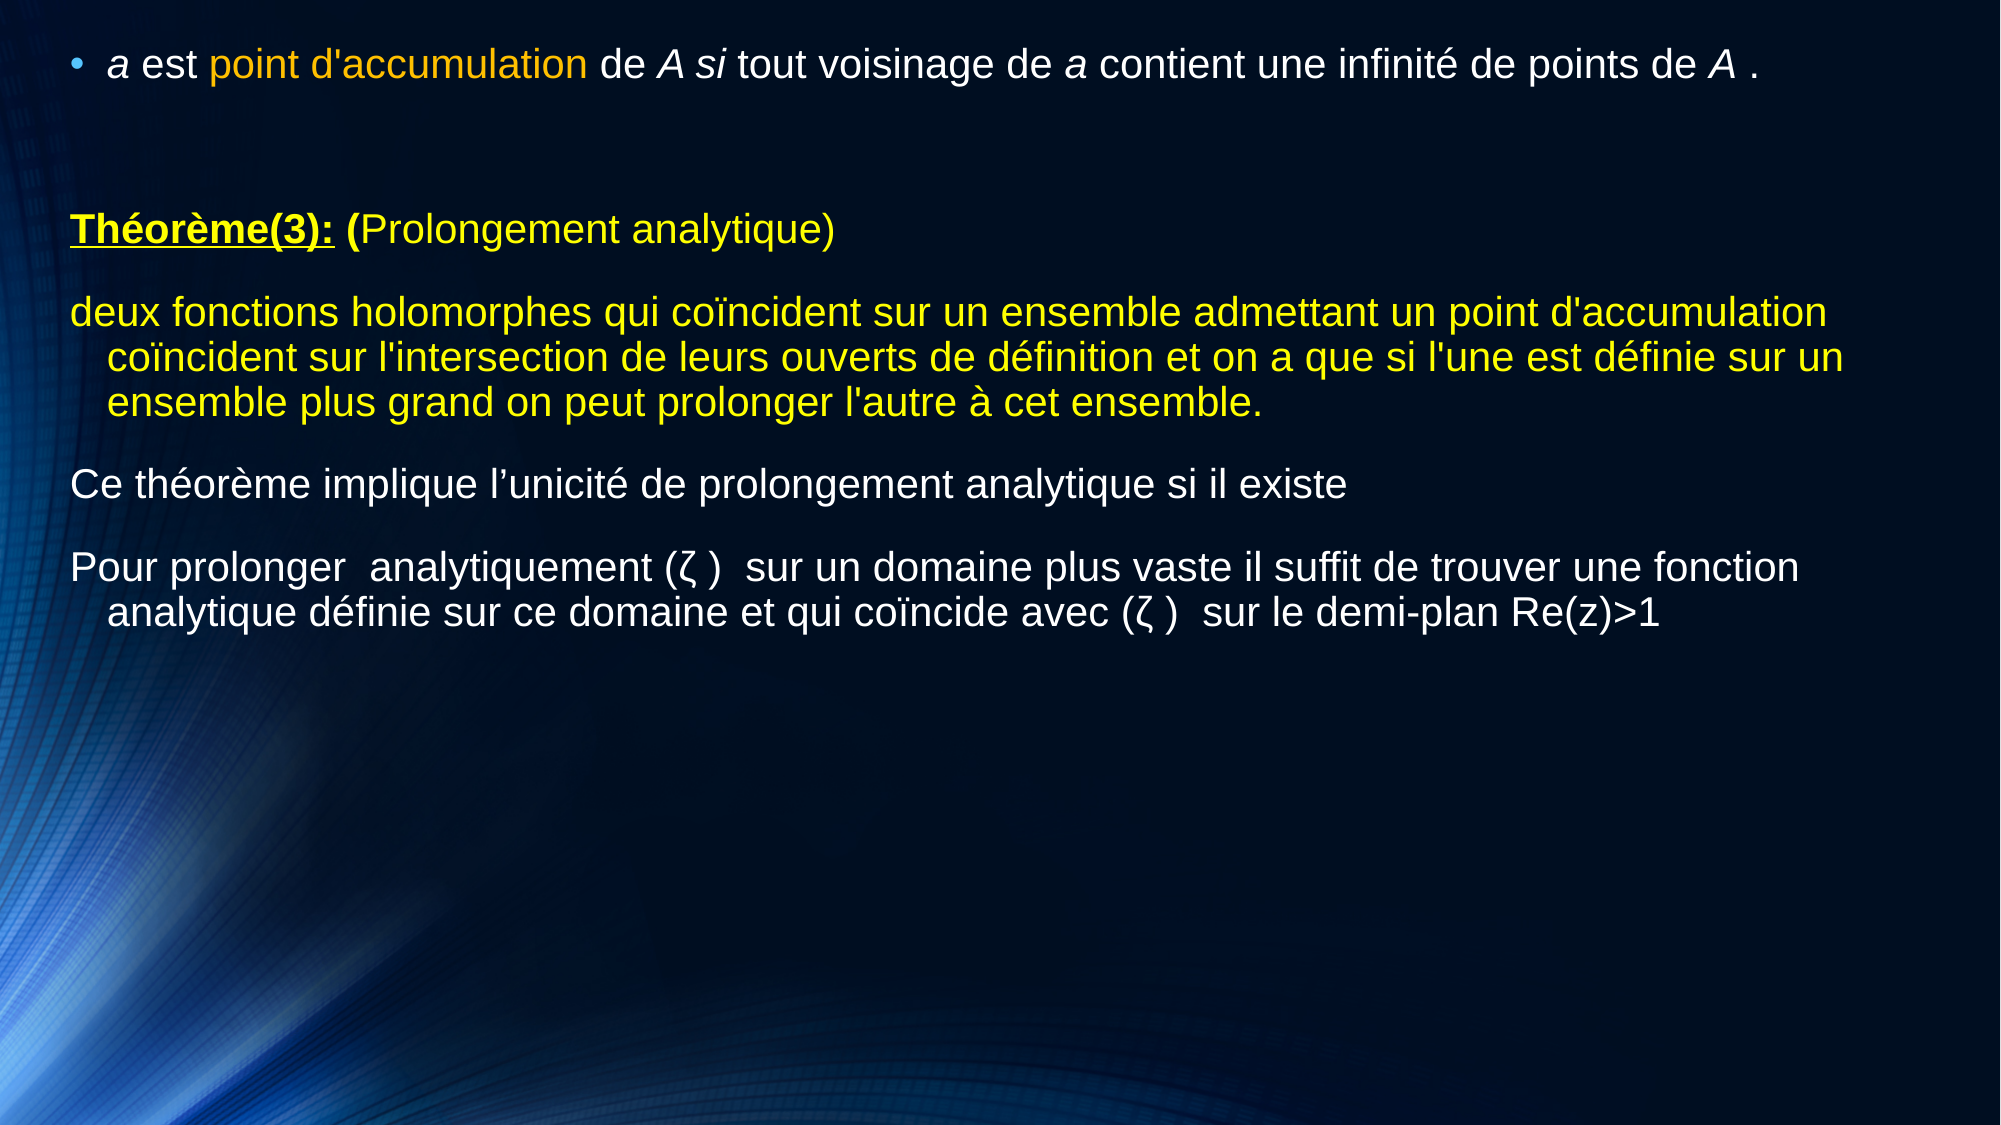

a est point d'accumulation de A si tout voisinage de a contient une infinité de points de A .

Théorème(3): (Prolongement analytique)
deux fonctions holomorphes qui coïncident sur un ensemble admettant un point d'accumulation coïncident sur l'intersection de leurs ouverts de définition et on a que si l'une est définie sur un ensemble plus grand on peut prolonger l'autre à cet ensemble.
Ce théorème implique l’unicité de prolongement analytique si il existe
Pour prolonger  analytiquement (ζ )  sur un domaine plus vaste il suffit de trouver une fonction analytique définie sur ce domaine et qui coïncide avec (ζ )  sur le demi-plan Re(z)>1